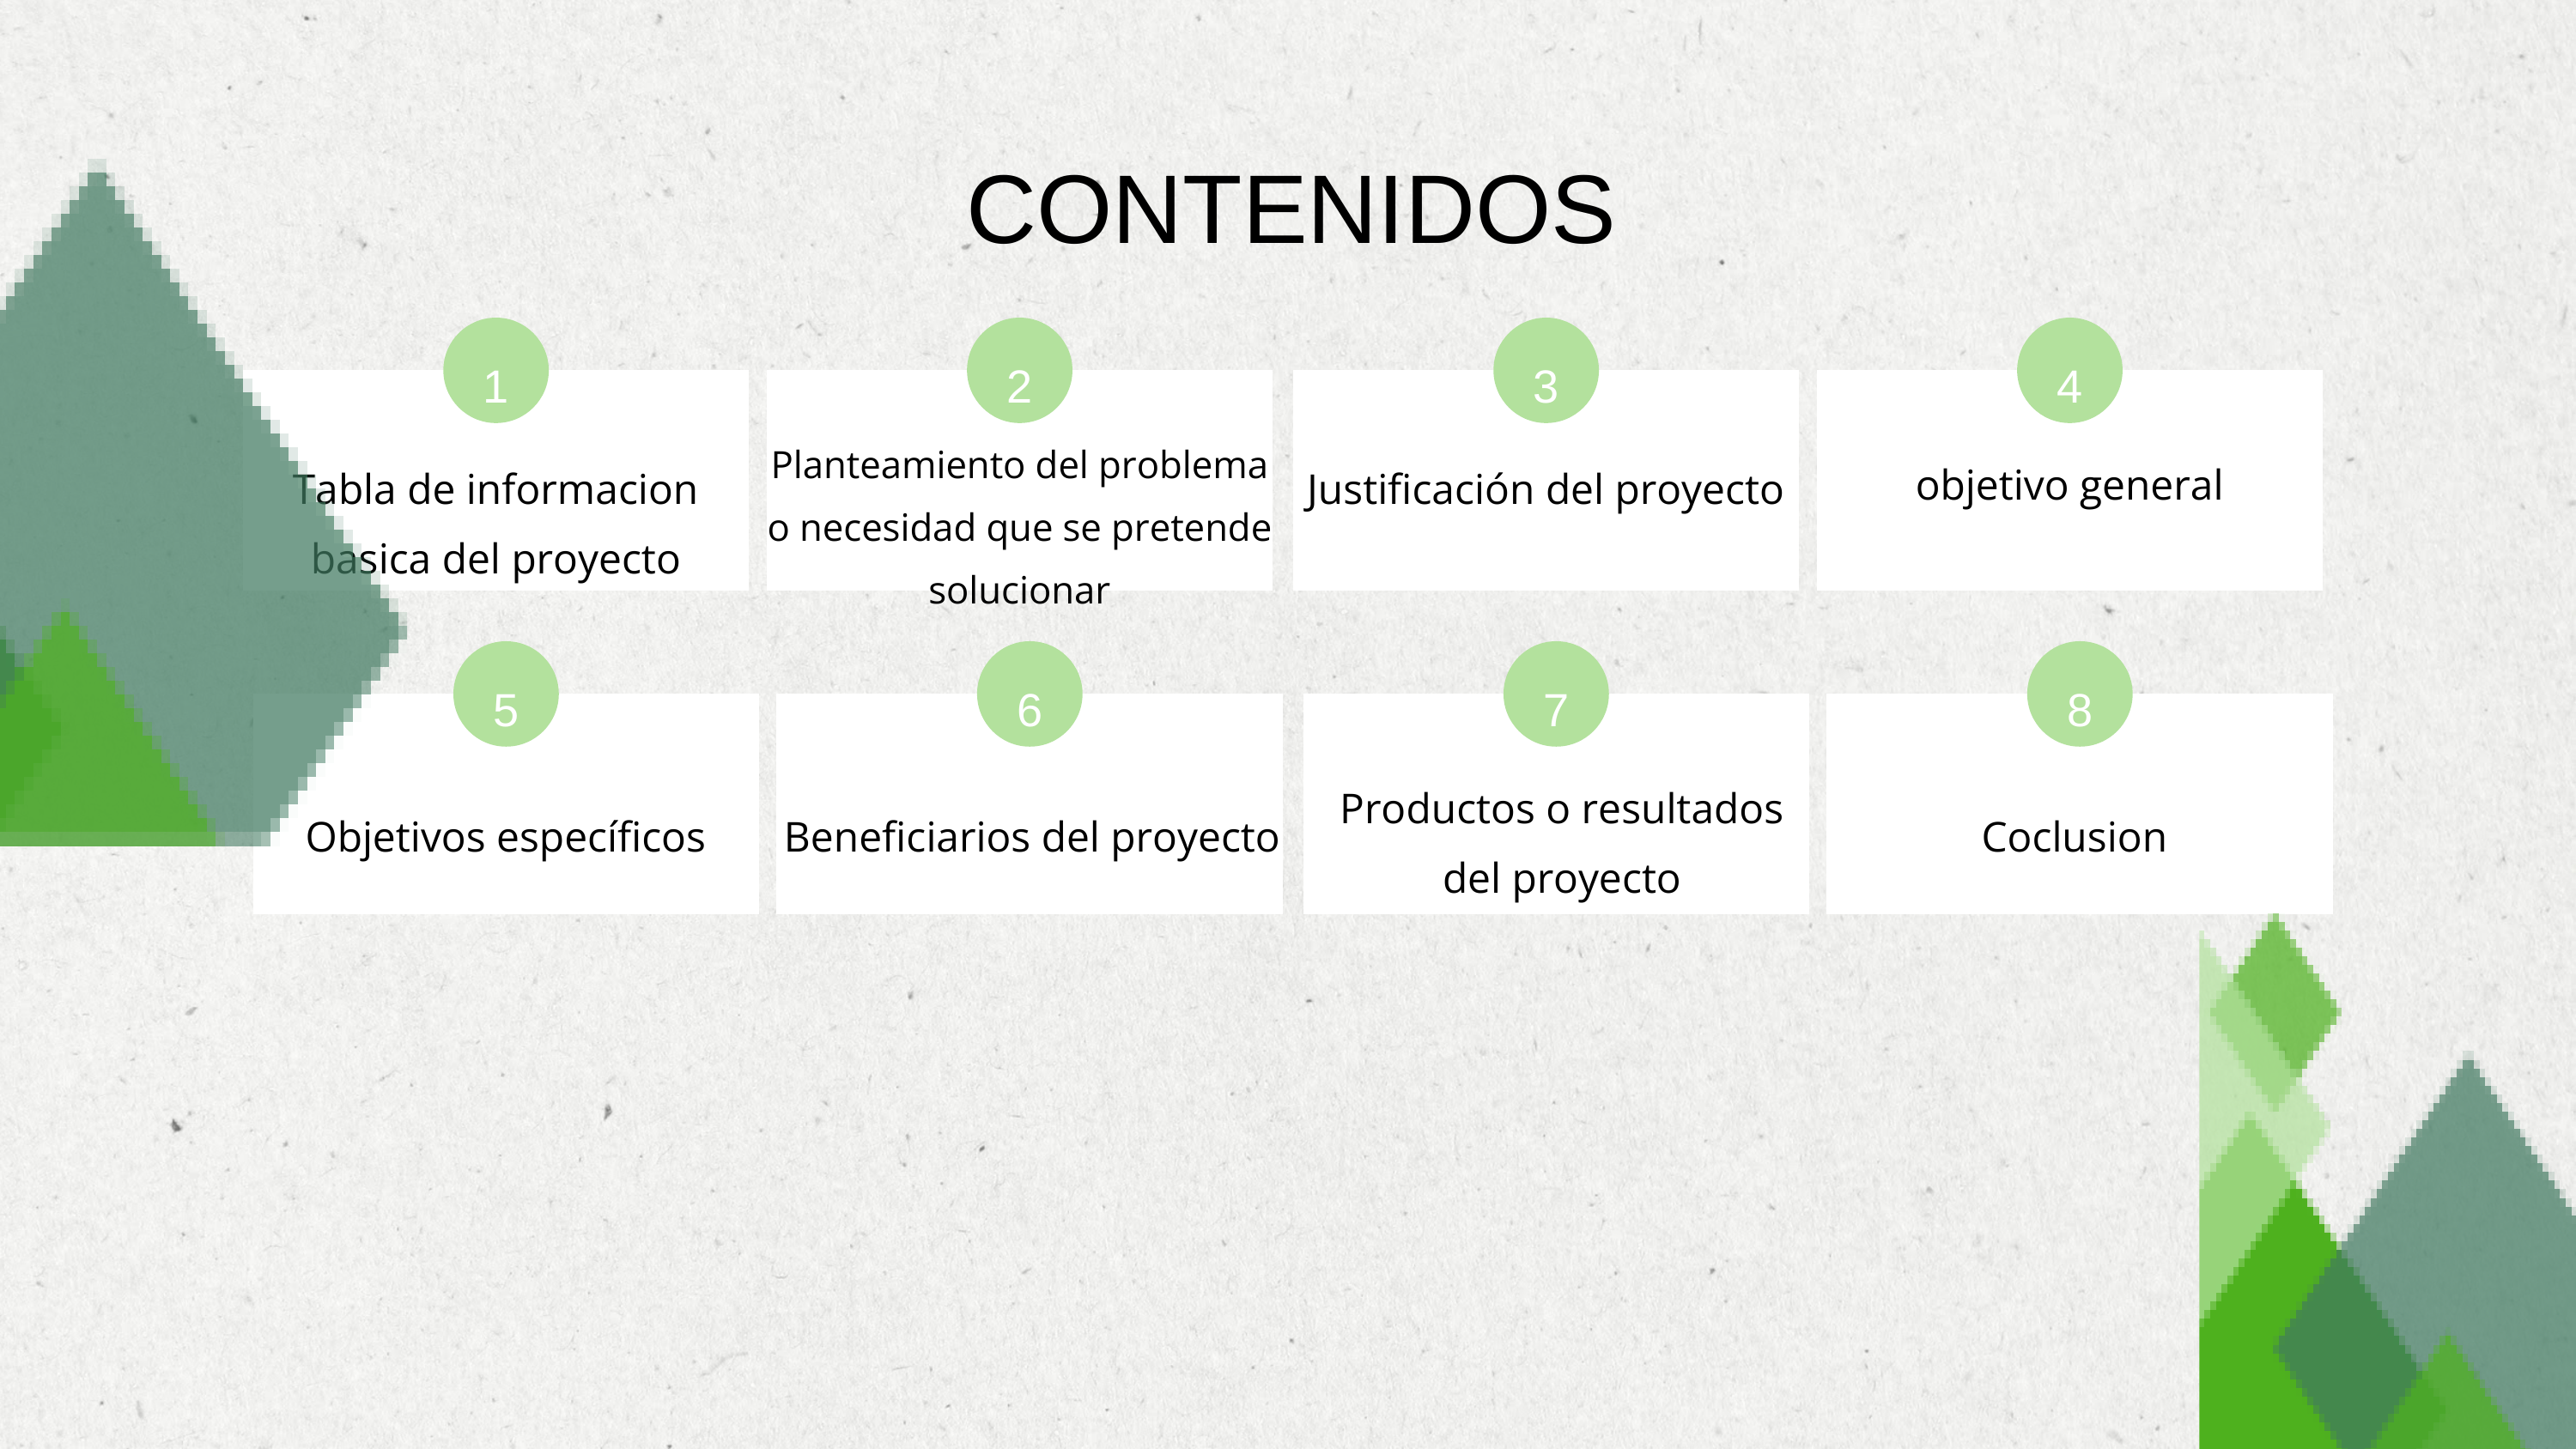

CONTENIDOS

1
2
3
4

Planteamiento del problema o necesidad que se pretende solucionar
objetivo general
Tabla de informacion basica del proyecto
Justificación del proyecto

5
6
7
8

Productos o resultados del proyecto
Objetivos específicos
Beneficiarios del proyecto
Coclusion